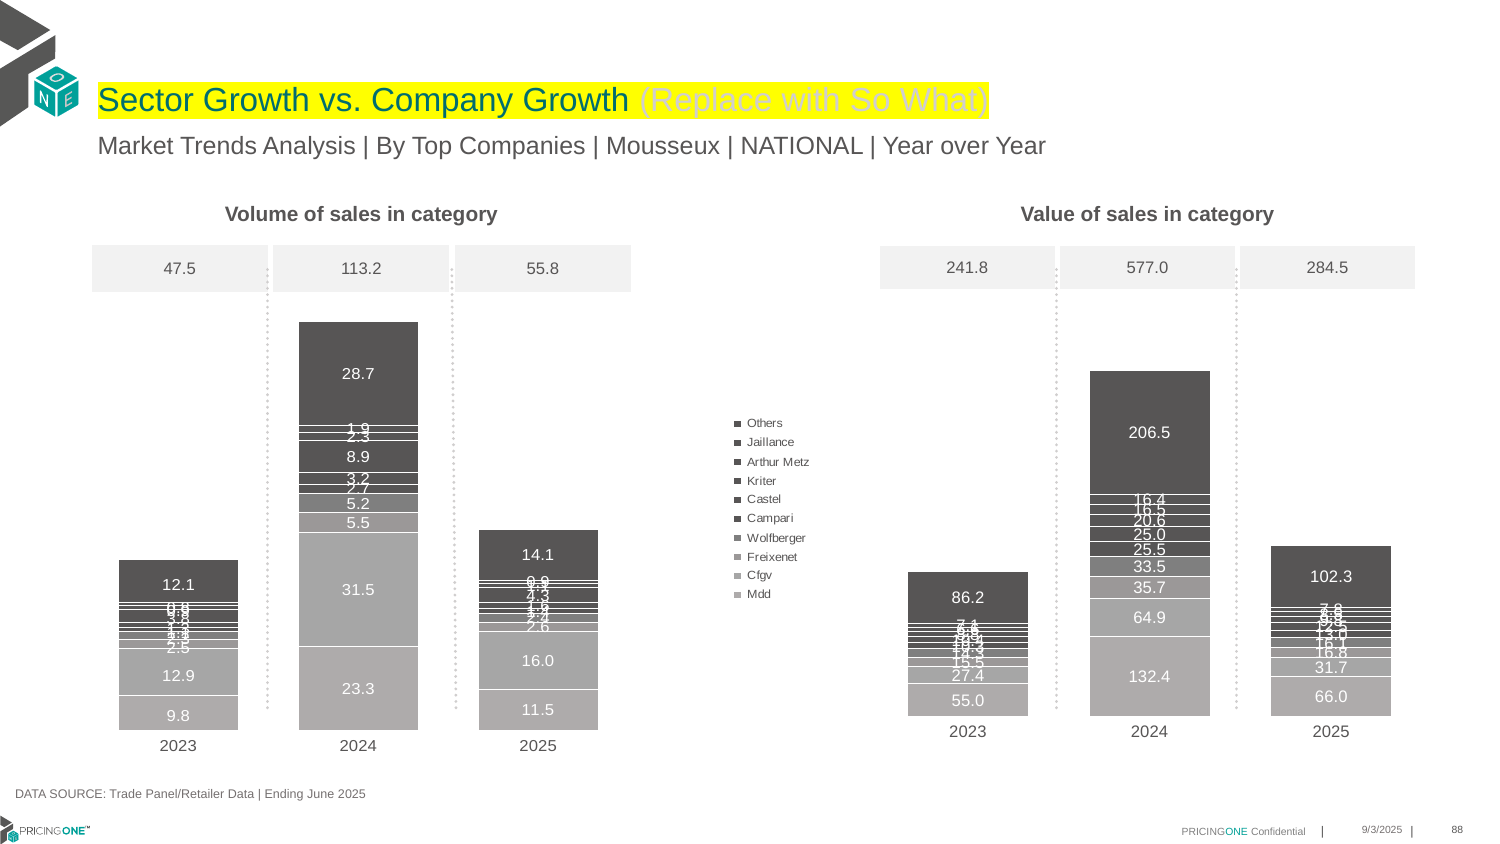

# Sector Growth vs. Company Growth (Replace with So What)
Market Trends Analysis | By Top Companies | Mousseux | NATIONAL | Year over Year
| Value of sales in category |  |  |
| --- | --- | --- |
| 241.8 | 577.0 | 284.5 |
| Volume of sales in category |  |  |
| --- | --- | --- |
| 47.5 | 113.2 | 55.8 |

### Chart

| Category | Mdd | Cfgv | Freixenet | Wolfberger | Campari | Castel | Kriter | Arthur Metz | Jaillance | Others |
|---|---|---|---|---|---|---|---|---|---|---|
| 2023 | 54.951818 | 27.409146 | 15.546992 | 14.322776 | 10.331134 | 10.394156 | 8.826806 | 6.640853 | 7.136188 | 86.200545 |
| 2024 | 132.370548 | 64.921065 | 35.692897 | 33.504371 | 25.474872 | 25.019439 | 20.615296 | 16.480931 | 16.427165 | 206.471418 |
| 2025 | 65.98492 | 31.737512 | 16.797333 | 16.136951 | 13.032236 | 12.45404 | 9.848802 | 8.489668 | 7.767483 | 102.273825 |

### Chart

| Category | Mdd | Cfgv | Freixenet | Wolfberger | Campari | Castel | Kriter | Arthur Metz | Jaillance | Others |
|---|---|---|---|---|---|---|---|---|---|---|
| 2023 | 9.762998 | 12.898654 | 2.453514 | 2.315011 | 1.064208 | 1.332638 | 3.792431 | 0.939366 | 0.817465 | 12.095404 |
| 2024 | 23.311129 | 31.50949 | 5.543535 | 5.224335 | 2.659136 | 3.169663 | 8.875658 | 2.282822 | 1.891331 | 28.74877 |
| 2025 | 11.50341 | 15.955407 | 2.555801 | 2.404868 | 1.37969 | 1.556364 | 4.273238 | 1.149322 | 0.89952 | 14.111518 |
DATA SOURCE: Trade Panel/Retailer Data | Ending June 2025

9/3/2025
88